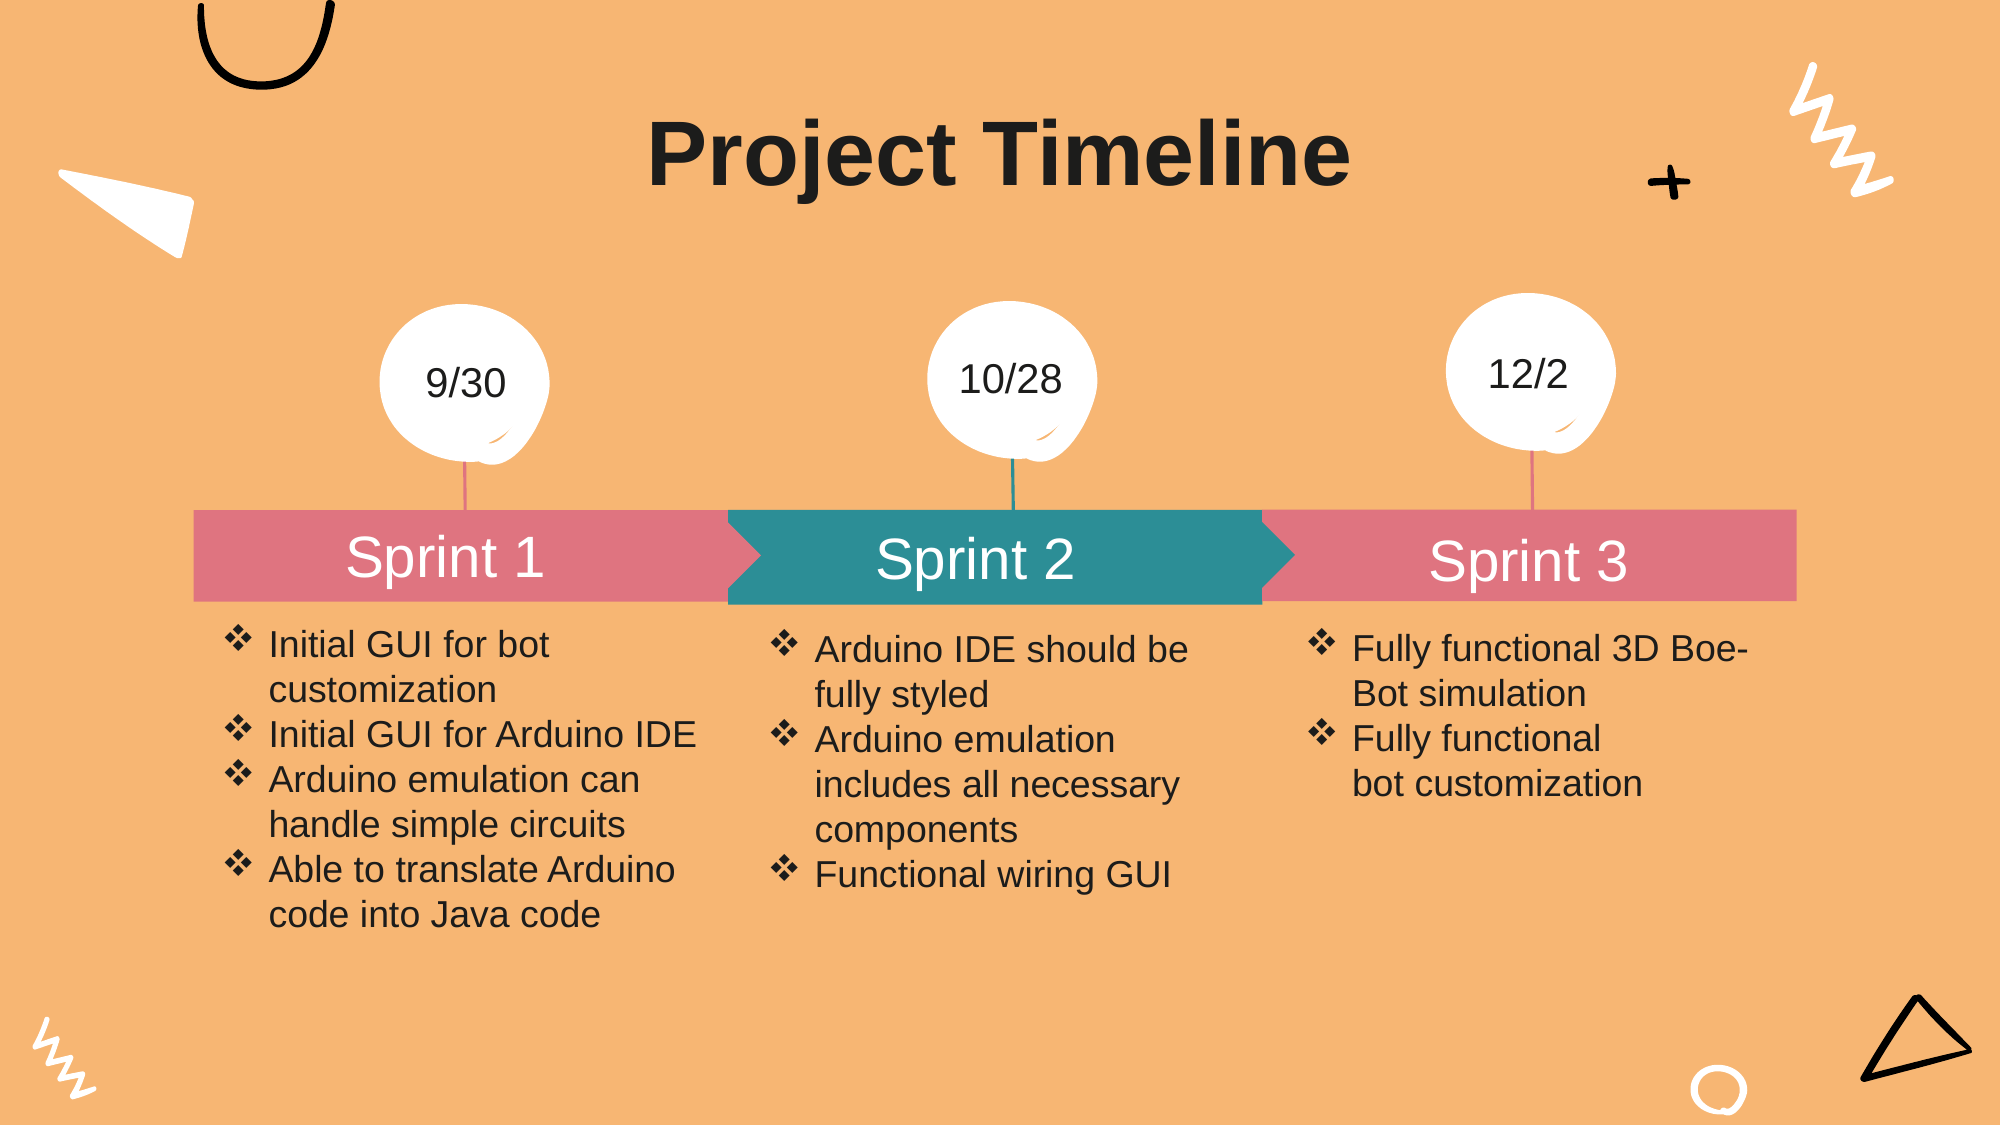

# Project Timeline

12/2
10/28
9/30

Sprint 1
Sprint 2
Sprint 3

Initial GUI for bot customization
Initial GUI for Arduino IDE
Arduino emulation can handle simple circuits
Able to translate Arduino code into Java code

Fully functional 3D Boe-Bot simulation
Fully functional bot customization

Arduino IDE should be fully styled
Arduino emulation includes all necessary components
Functional wiring GUI